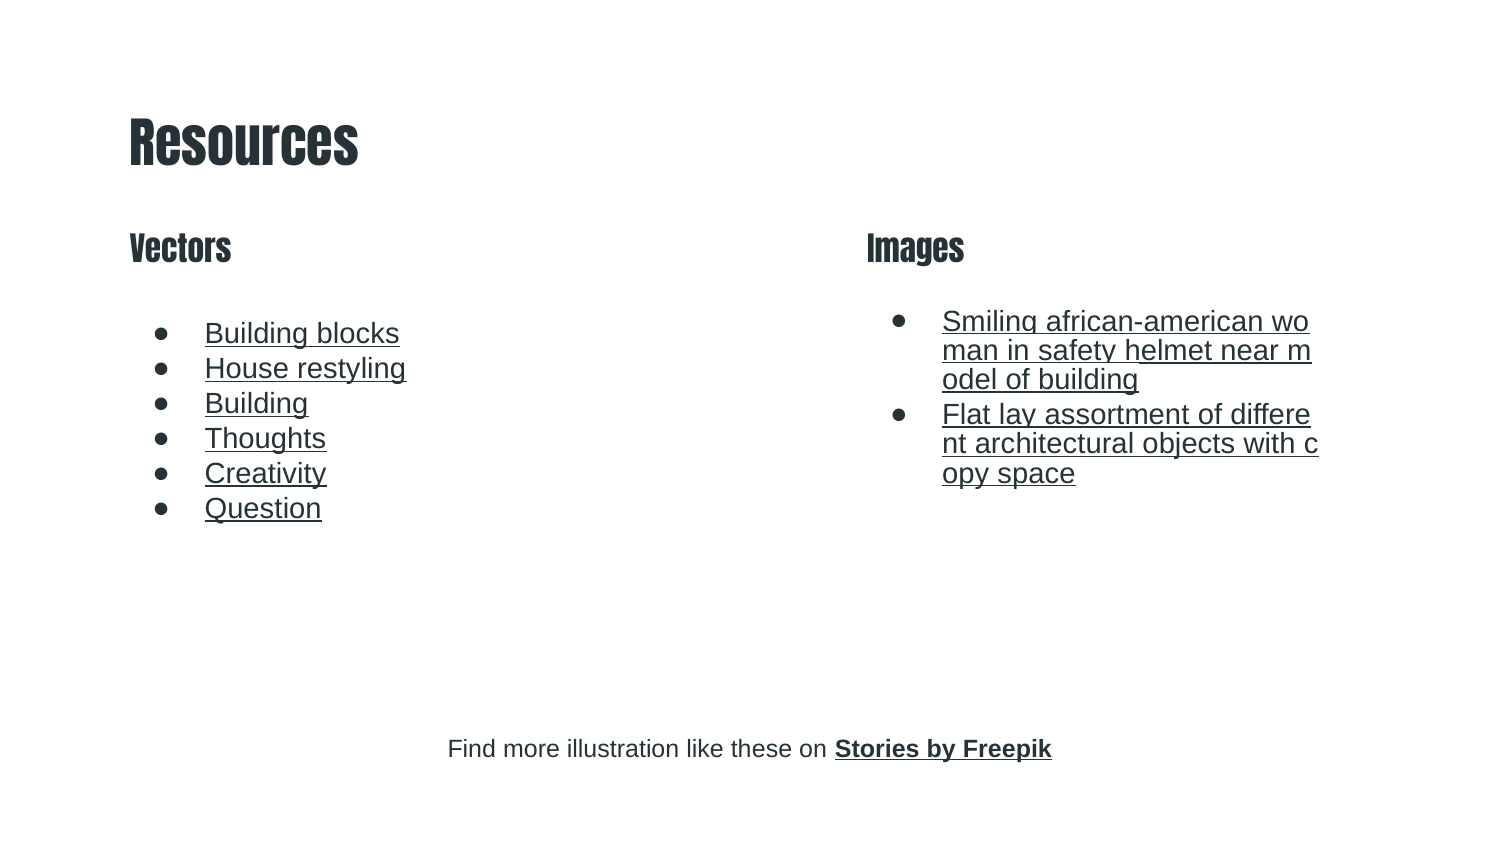

# Resources
Vectors

Building blocks
House restyling
Building
Thoughts
Creativity
Question

Images
Smiling african-american woman in safety helmet near model of building
Flat lay assortment of different architectural objects with copy space
Find more illustration like these on Stories by Freepik